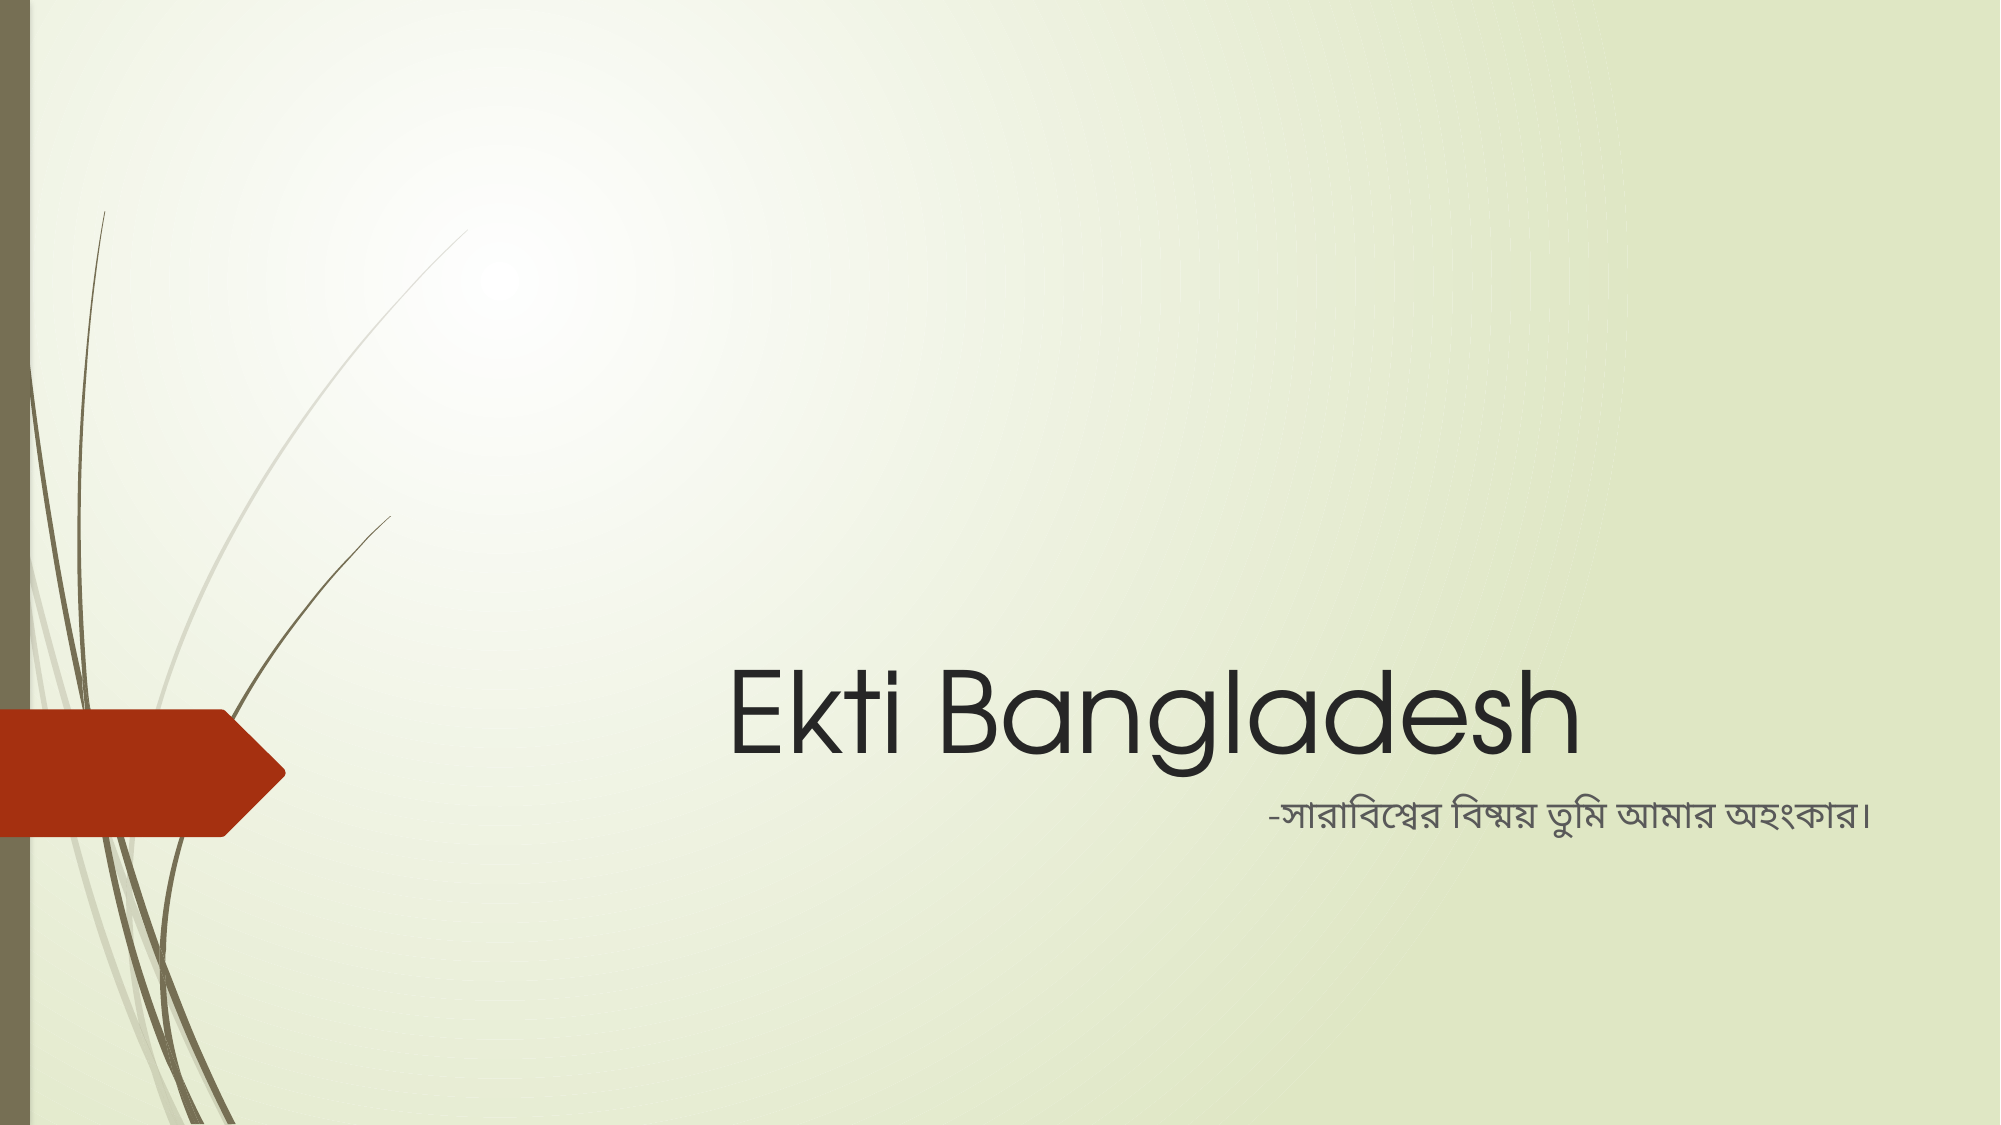

# Ekti Bangladesh
-সারাবিশ্বের বিষ্ময় তুমি আমার অহংকার।